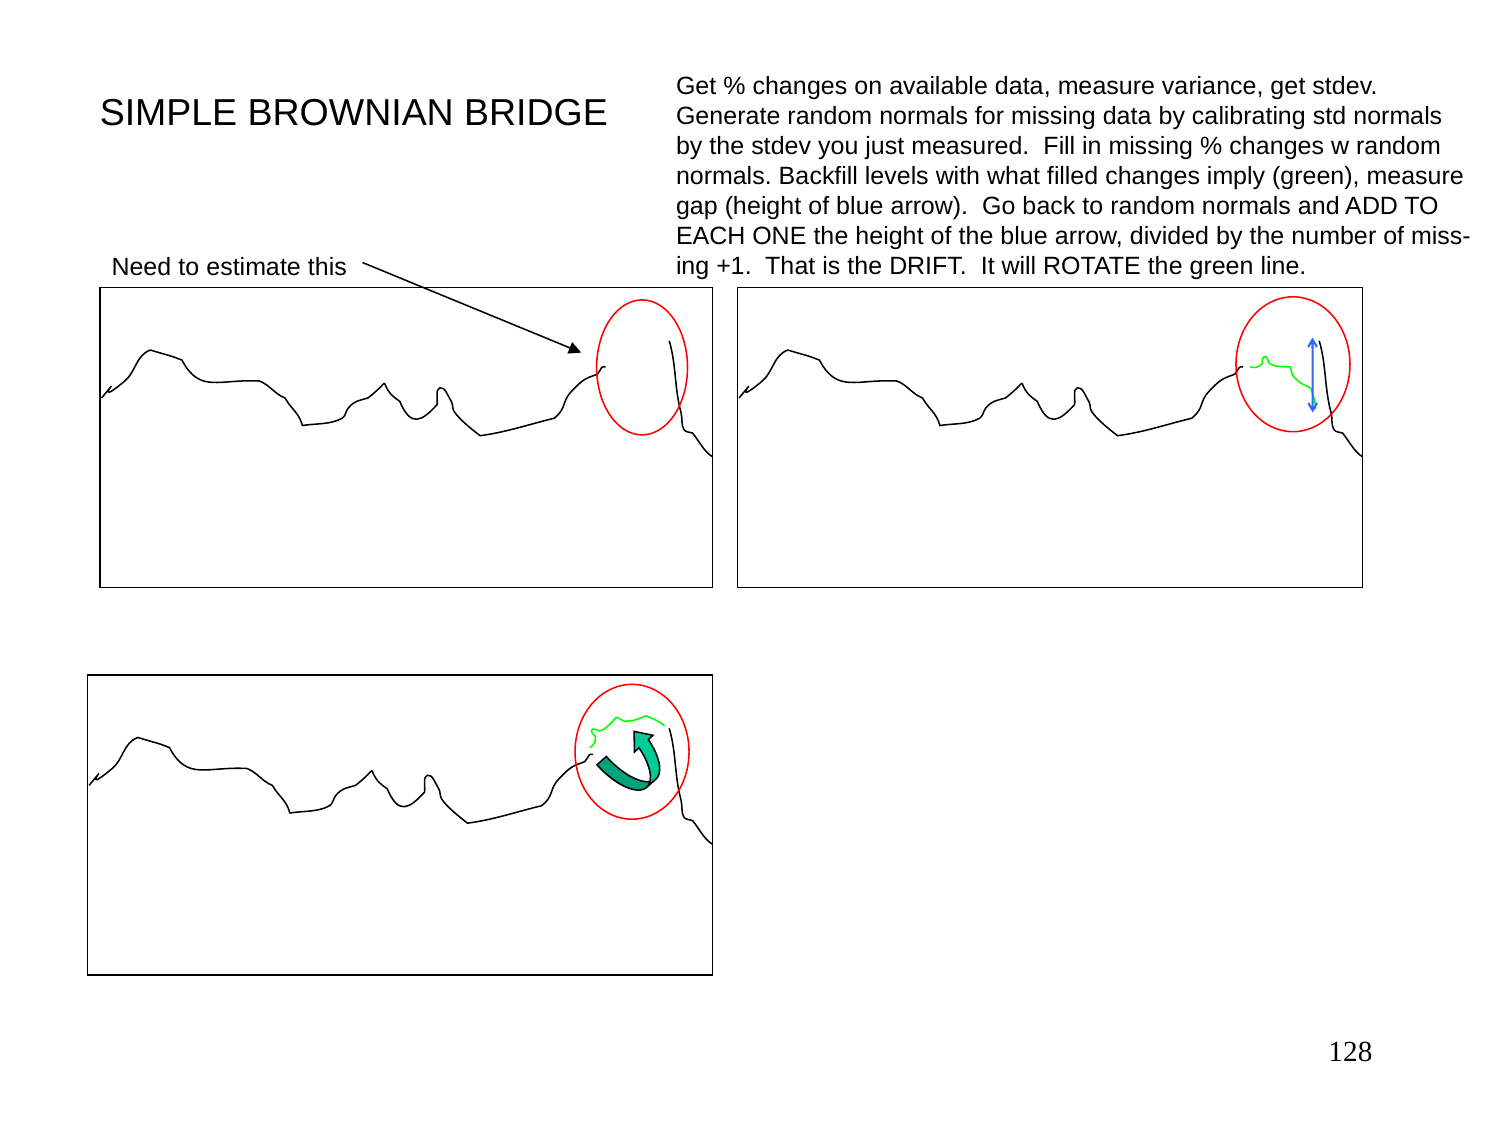

Get % changes on available data, measure variance, get stdev.
Generate random normals for missing data by calibrating std normals
by the stdev you just measured.  Fill in missing % changes w random
normals. Backfill levels with what filled changes imply (green), measure
gap (height of blue arrow).  Go back to random normals and ADD TO
EACH ONE the height of the blue arrow, divided by the number of miss-
ing +1.  That is the DRIFT.  It will ROTATE the green line.
SIMPLE BROWNIAN BRIDGE
Need to estimate this

128